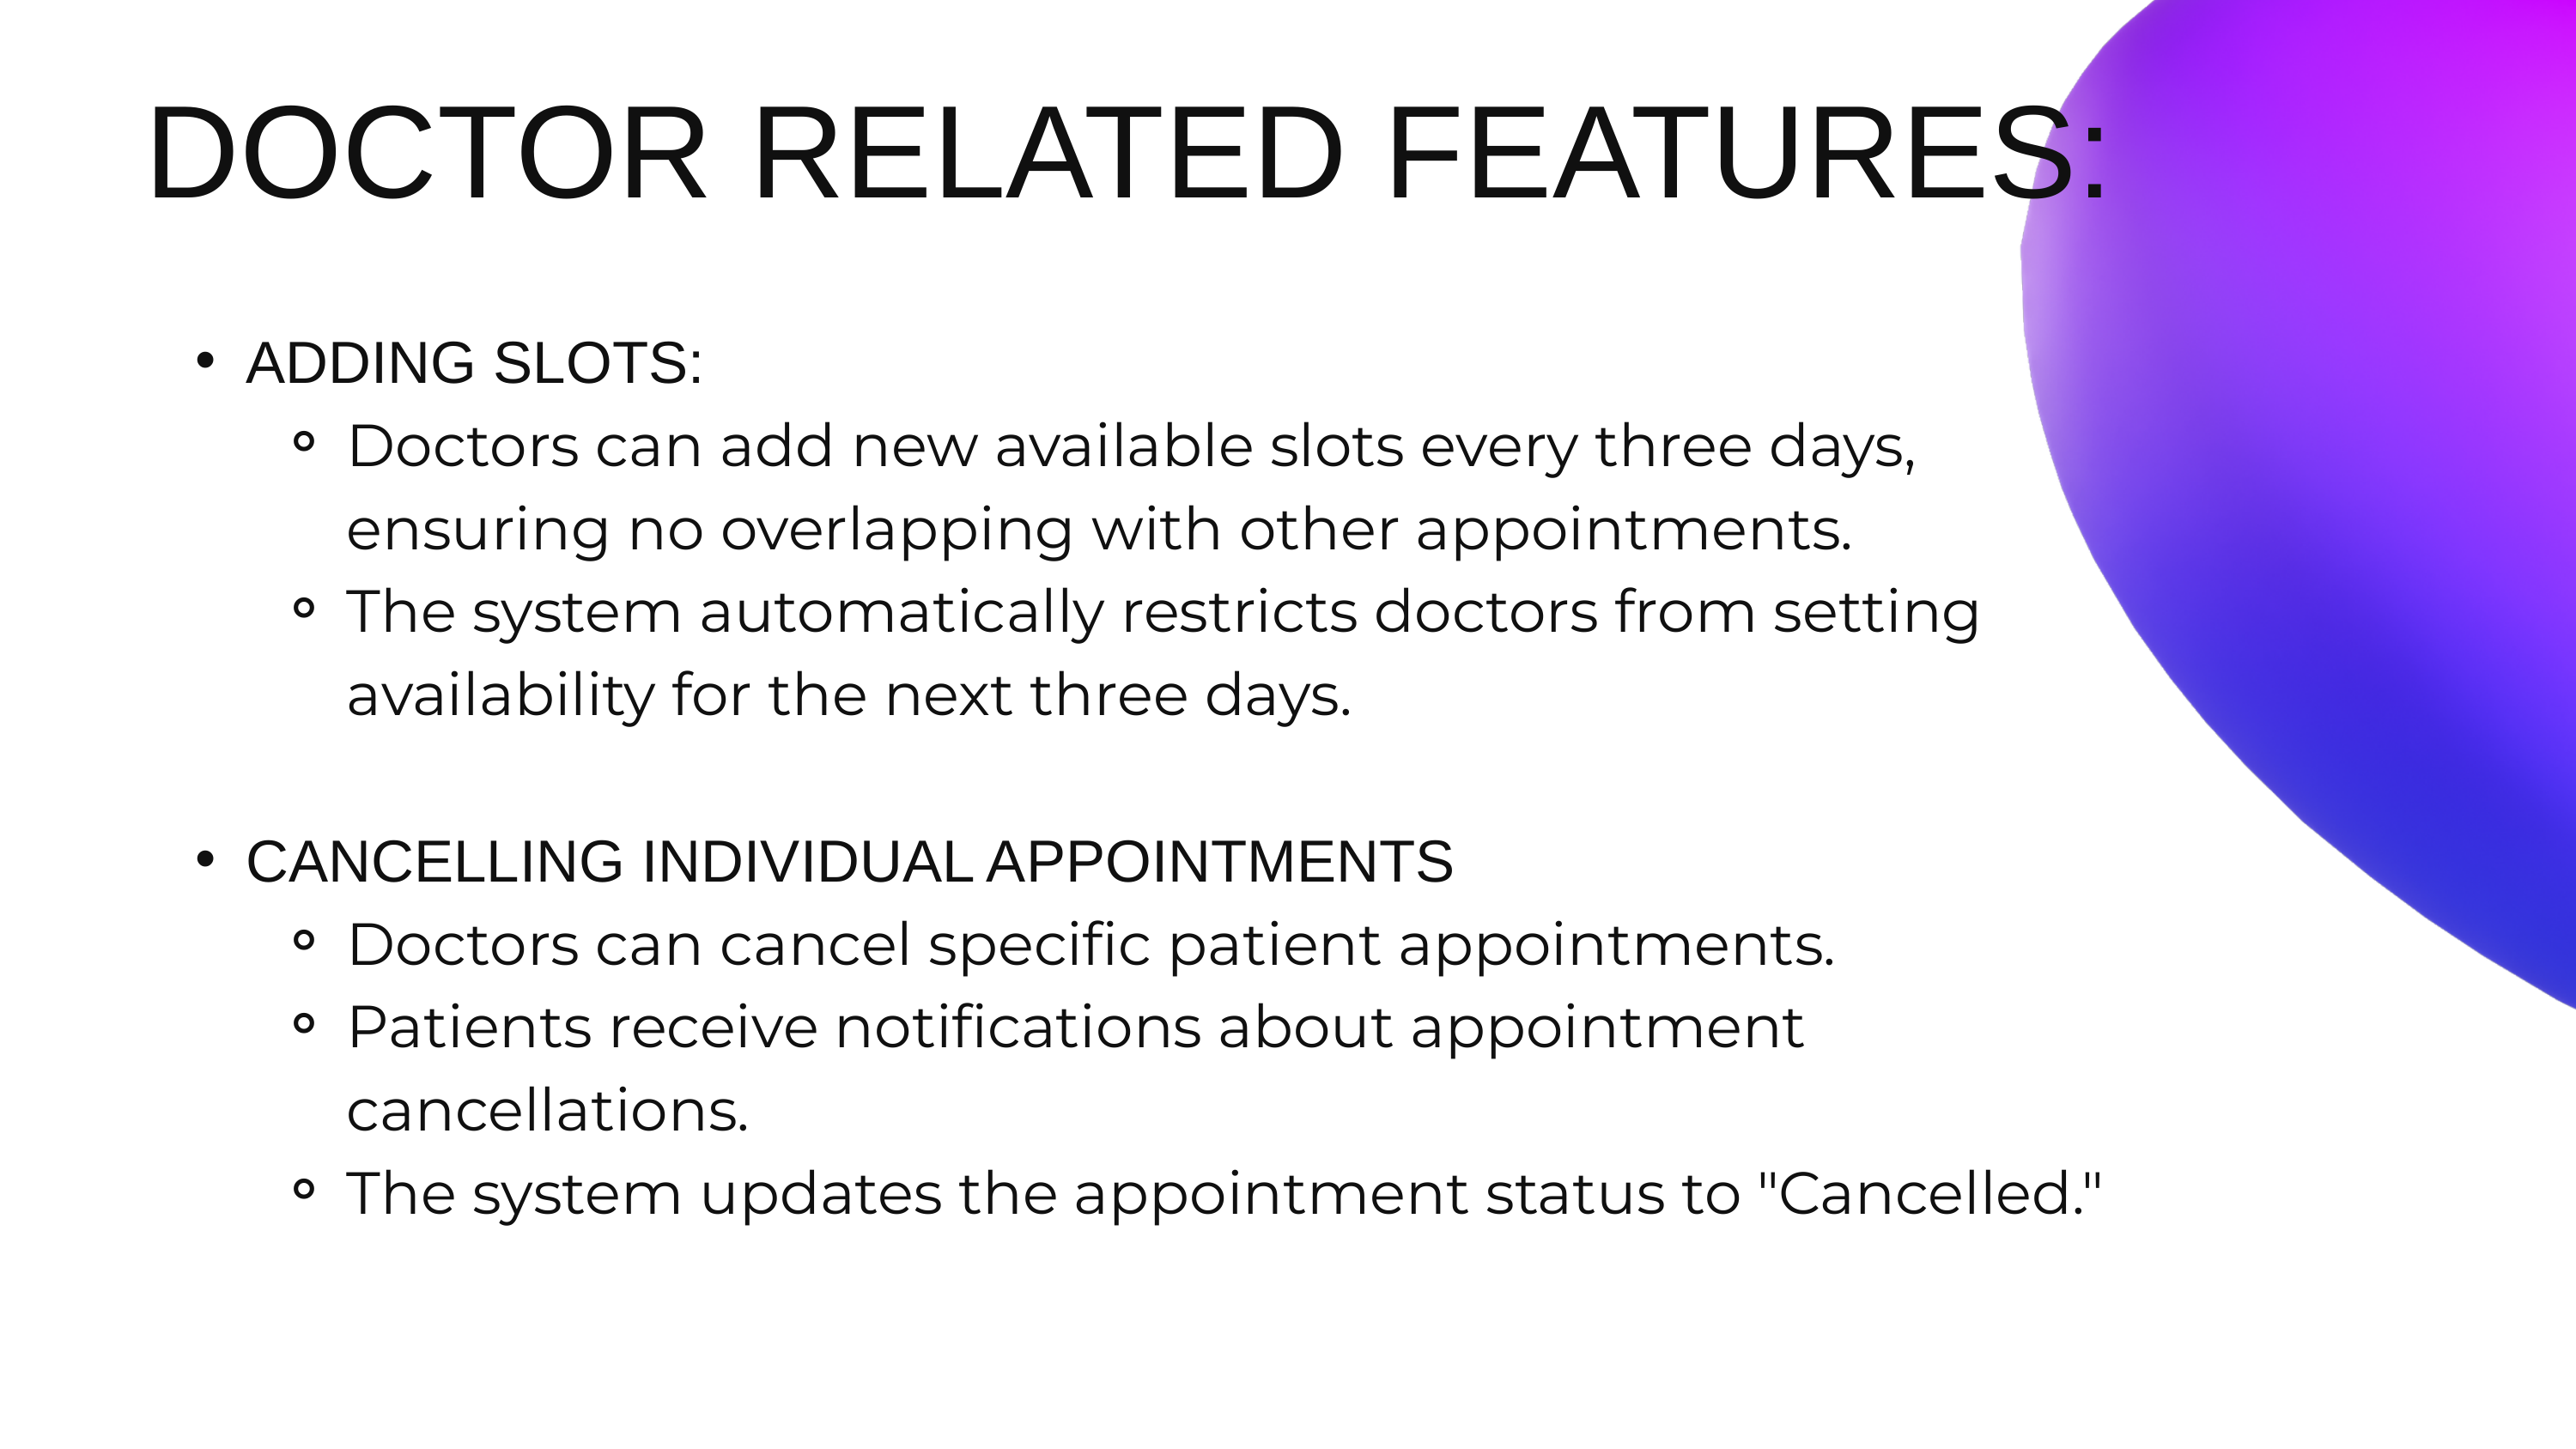

DOCTOR RELATED FEATURES:
ADDING SLOTS:
Doctors can add new available slots every three days, ensuring no overlapping with other appointments.
The system automatically restricts doctors from setting availability for the next three days.

CANCELLING INDIVIDUAL APPOINTMENTS
Doctors can cancel specific patient appointments.
Patients receive notifications about appointment cancellations.
The system updates the appointment status to "Cancelled."